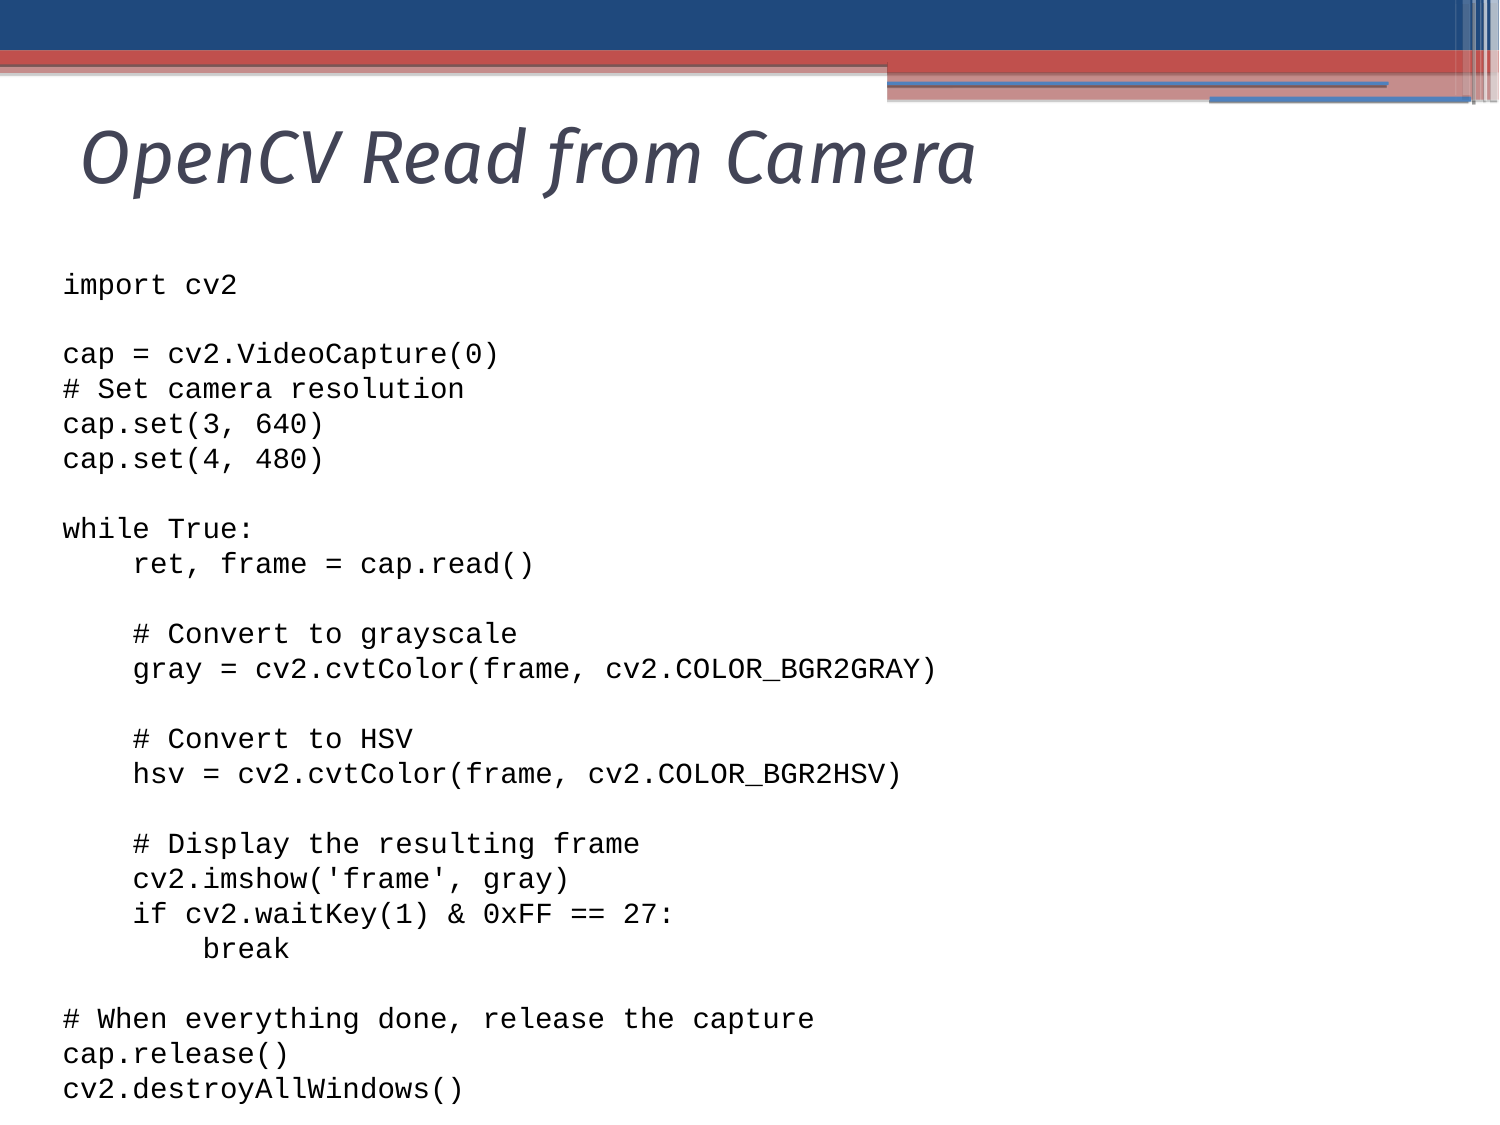

OpenCV Read from Camera

import cv2

cap = cv2.VideoCapture(0)
# Set camera resolution
cap.set(3, 640)
cap.set(4, 480)

while True:
    ret, frame = cap.read()

    # Convert to grayscale
    gray = cv2.cvtColor(frame, cv2.COLOR_BGR2GRAY)

    # Convert to HSV
    hsv = cv2.cvtColor(frame, cv2.COLOR_BGR2HSV)

    # Display the resulting frame
    cv2.imshow('frame', gray)
    if cv2.waitKey(1) & 0xFF == 27:
        break

# When everything done, release the capture
cap.release()
cv2.destroyAllWindows()